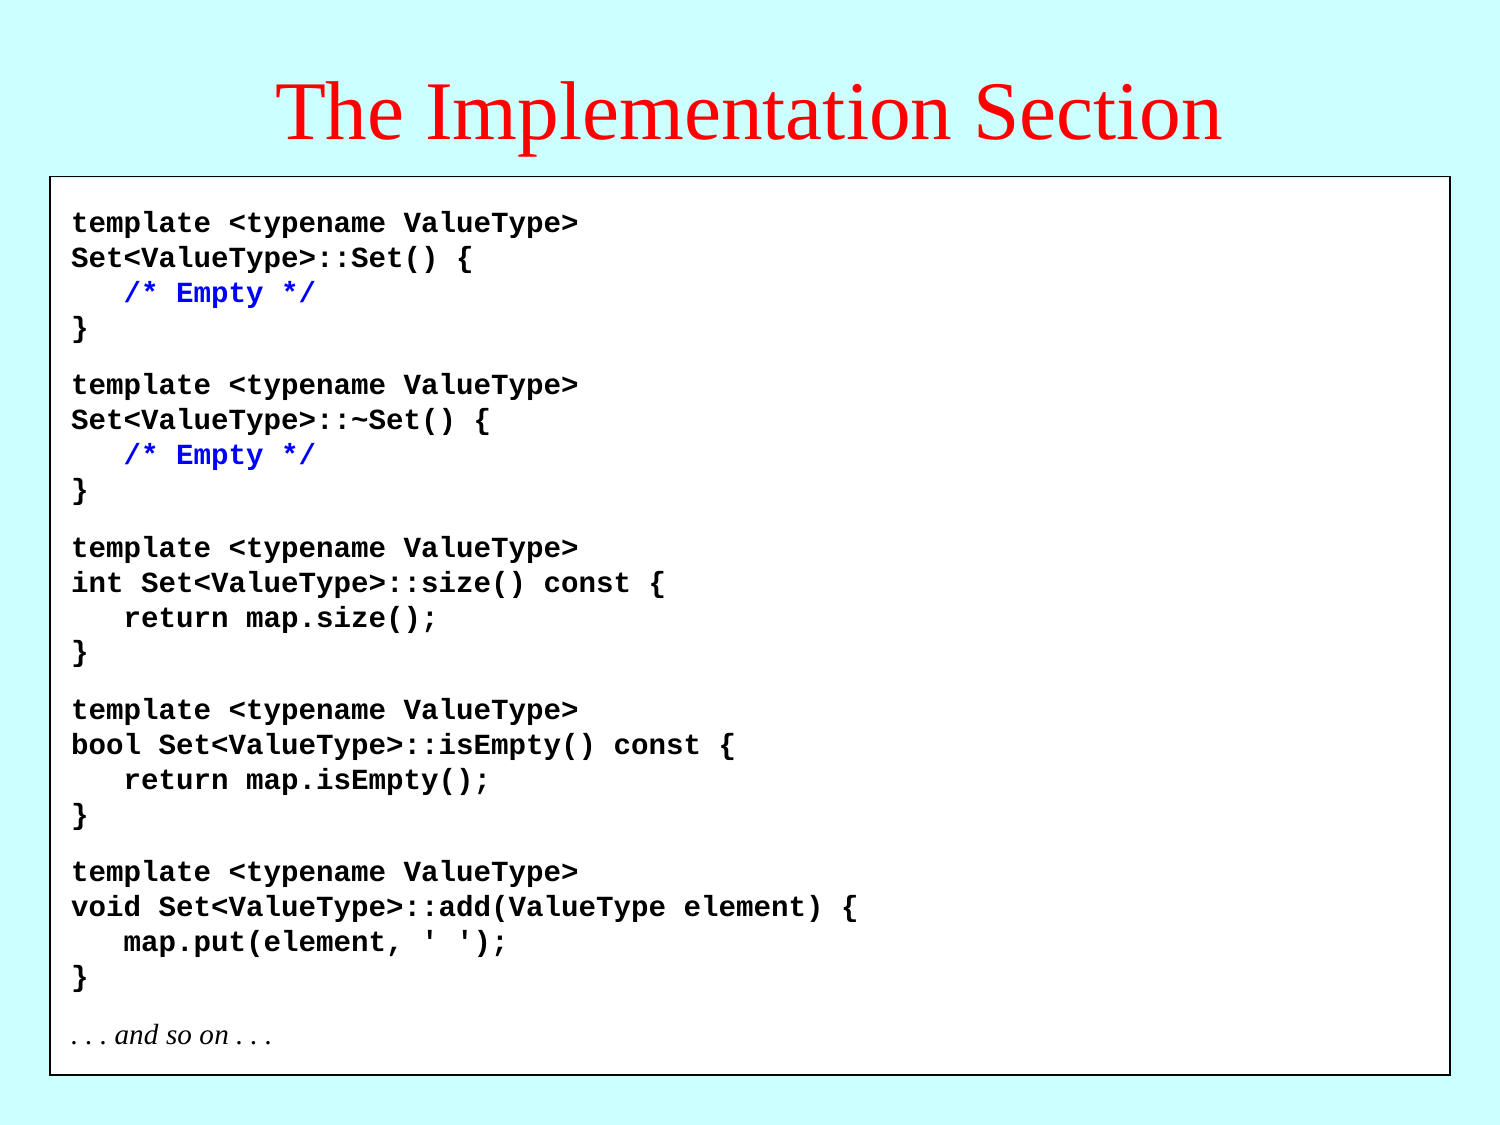

# The Implementation Section

template <typename ValueType>
Set<ValueType>::Set() {
   /* Empty */
}

template <typename ValueType>
Set<ValueType>::~Set() {
   /* Empty */
}

template <typename ValueType>
int Set<ValueType>::size() const {
   return map.size();
}

template <typename ValueType>
bool Set<ValueType>::isEmpty() const {
   return map.isEmpty();
}

template <typename ValueType>
void Set<ValueType>::add(ValueType element) {
   map.put(element, ' ');
}

. . . and so on . . .